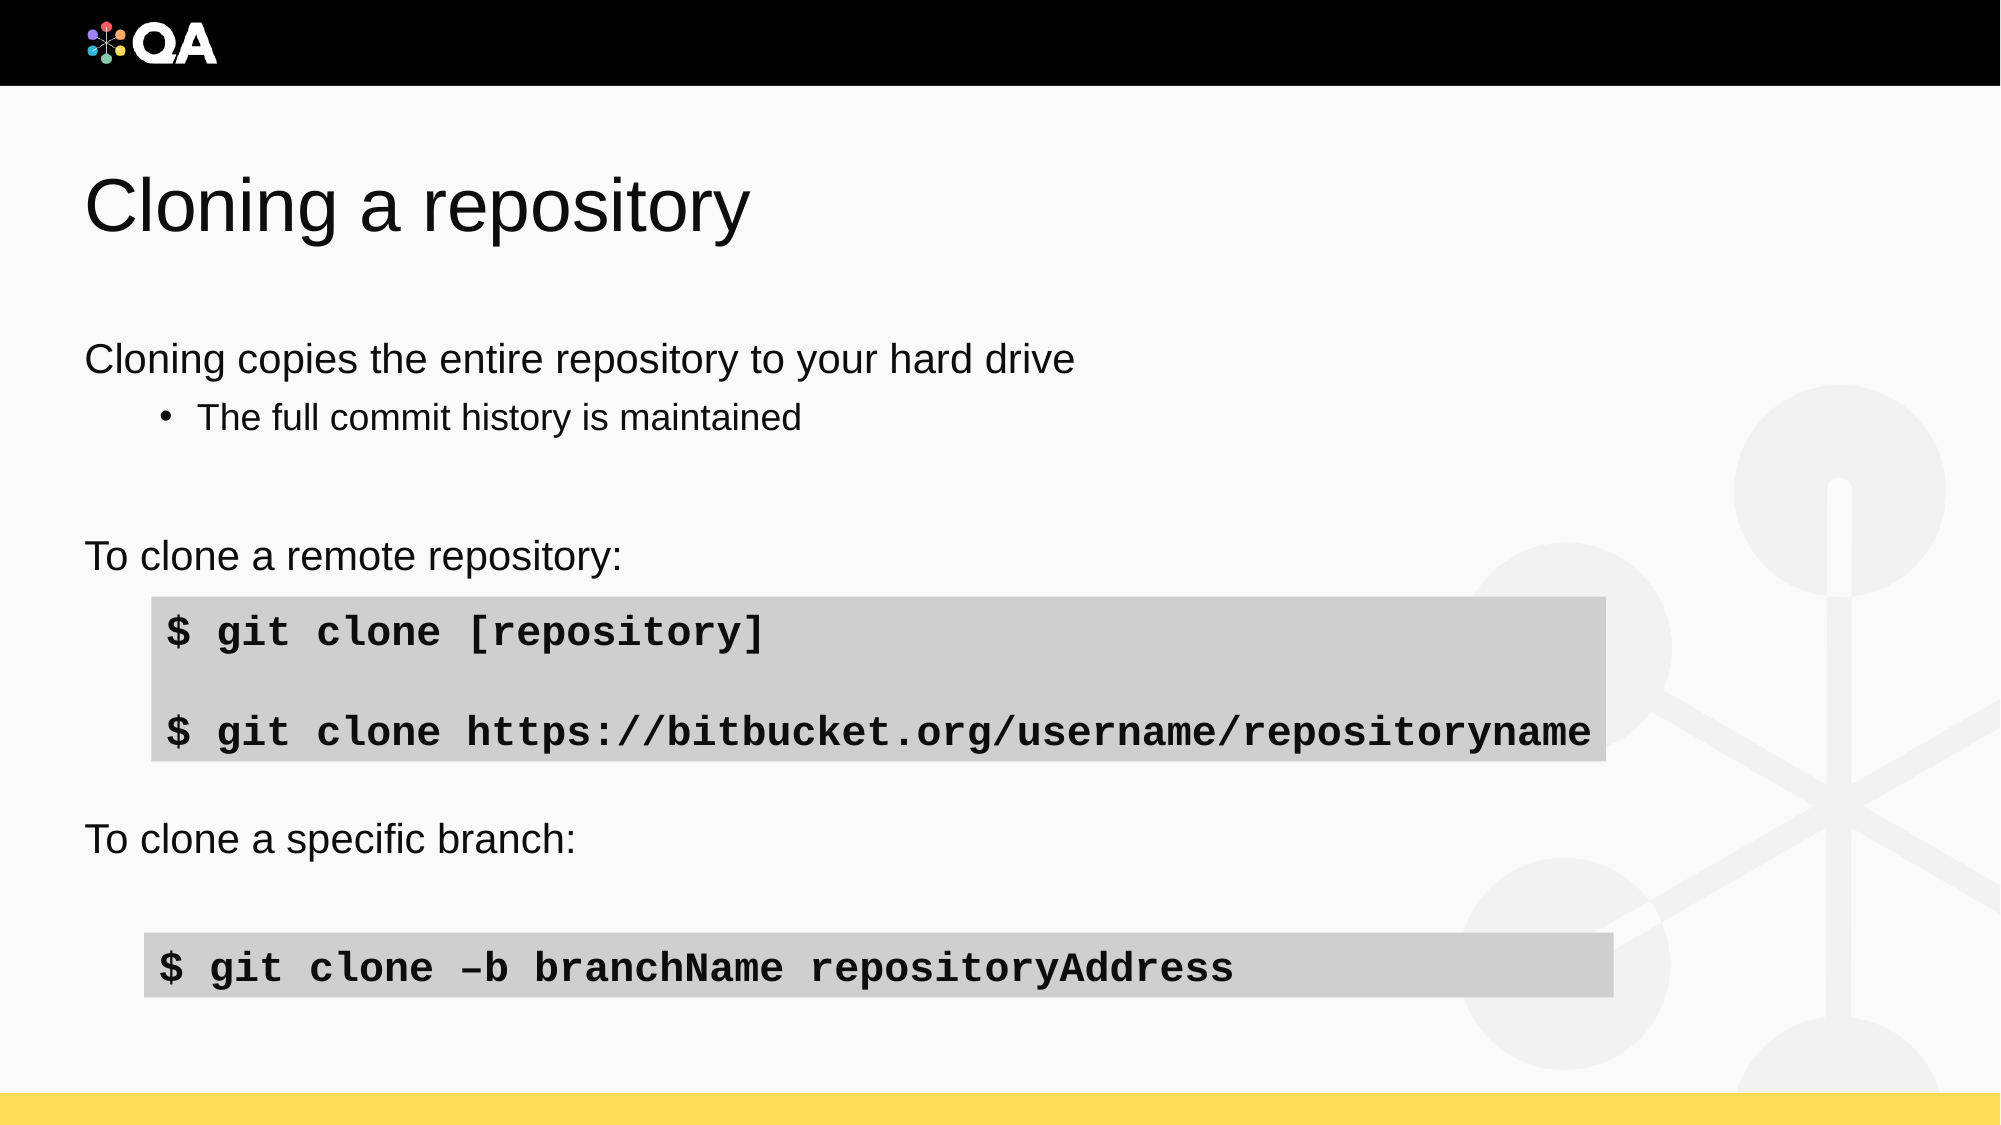

# Cloning a repository
Cloning copies the entire repository to your hard drive
The full commit history is maintained

To clone a remote repository:

To clone a specific branch:

$ git clone [repository]

$ git clone https://bitbucket.org/username/repositoryname
$ git clone –b branchName repositoryAddress